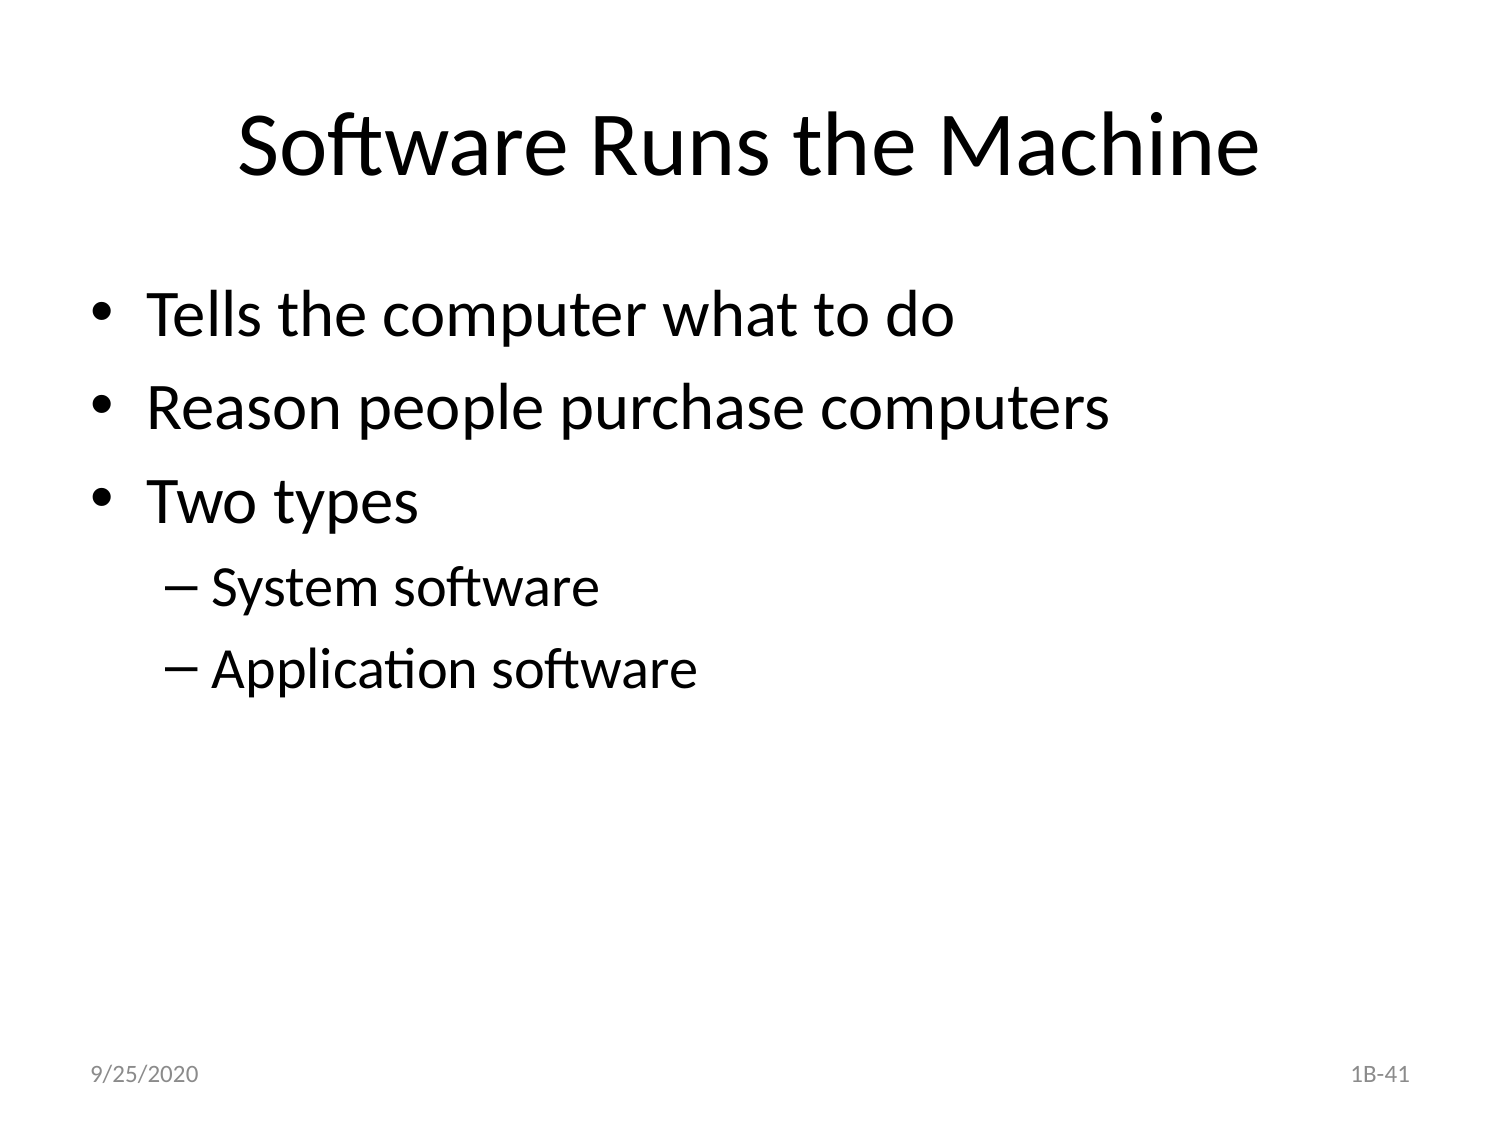

# Software Runs the Machine
Tells the computer what to do
Reason people purchase computers
Two types
System software
Application software
1B-41
9/25/2020